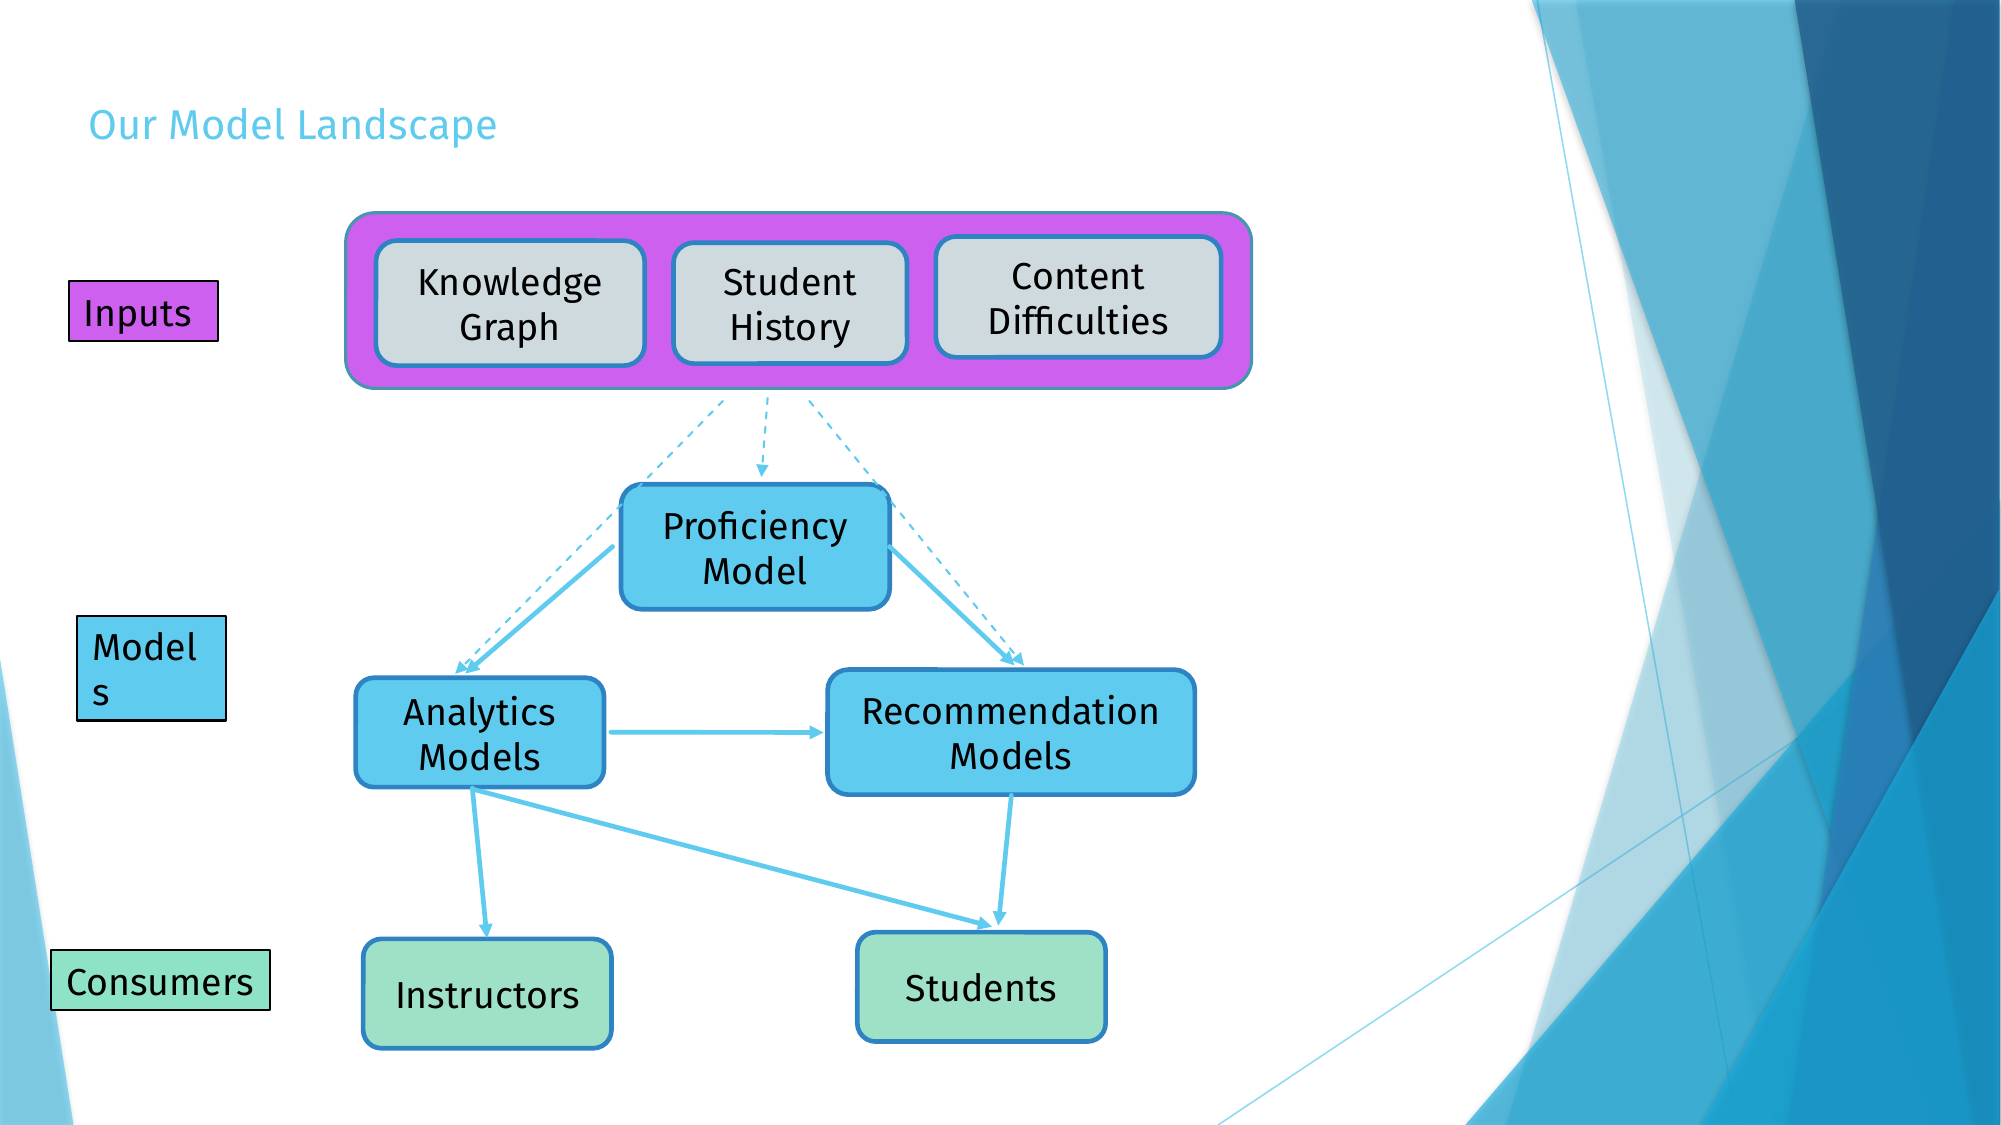

# Our Model Landscape
h
Content Difficulties
Knowledge Graph
Student History
Inputs
Proficiency Model
Models
Recommendation
Models
Analytics Models
Students
Instructors
Consumers